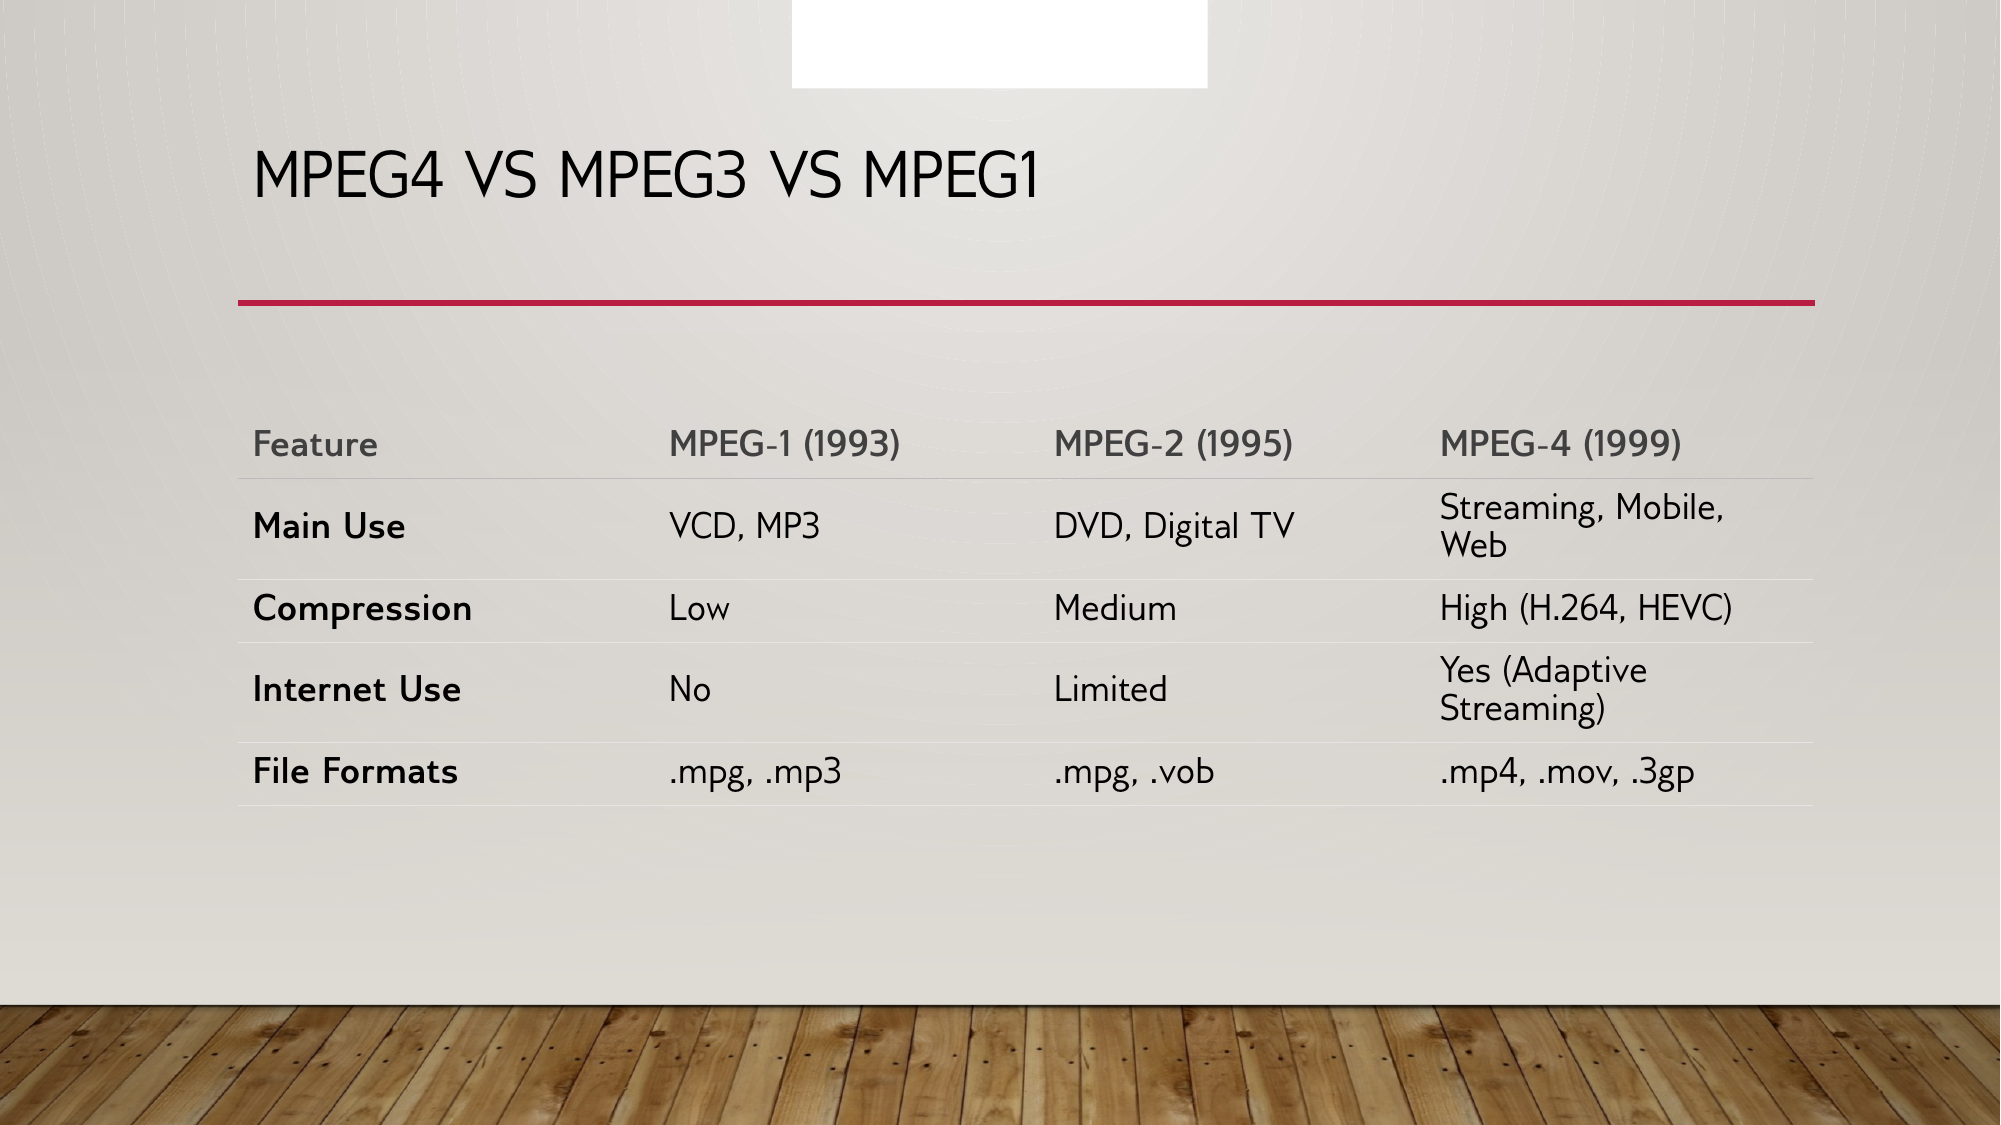

MPEG-4 vs. MPEG-2 vs. MPEG-1

# MPEG4 vs MPEG3 vs MPEG1
| Feature | MPEG-1 (1993) | MPEG-2 (1995) | MPEG-4 (1999) |
| --- | --- | --- | --- |
| Main Use | VCD, MP3 | DVD, Digital TV | Streaming, Mobile, Web |
| Compression | Low | Medium | High (H.264, HEVC) |
| Internet Use | No | Limited | Yes (Adaptive Streaming) |
| File Formats | .mpg, .mp3 | .mpg, .vob | .mp4, .mov, .3gp |